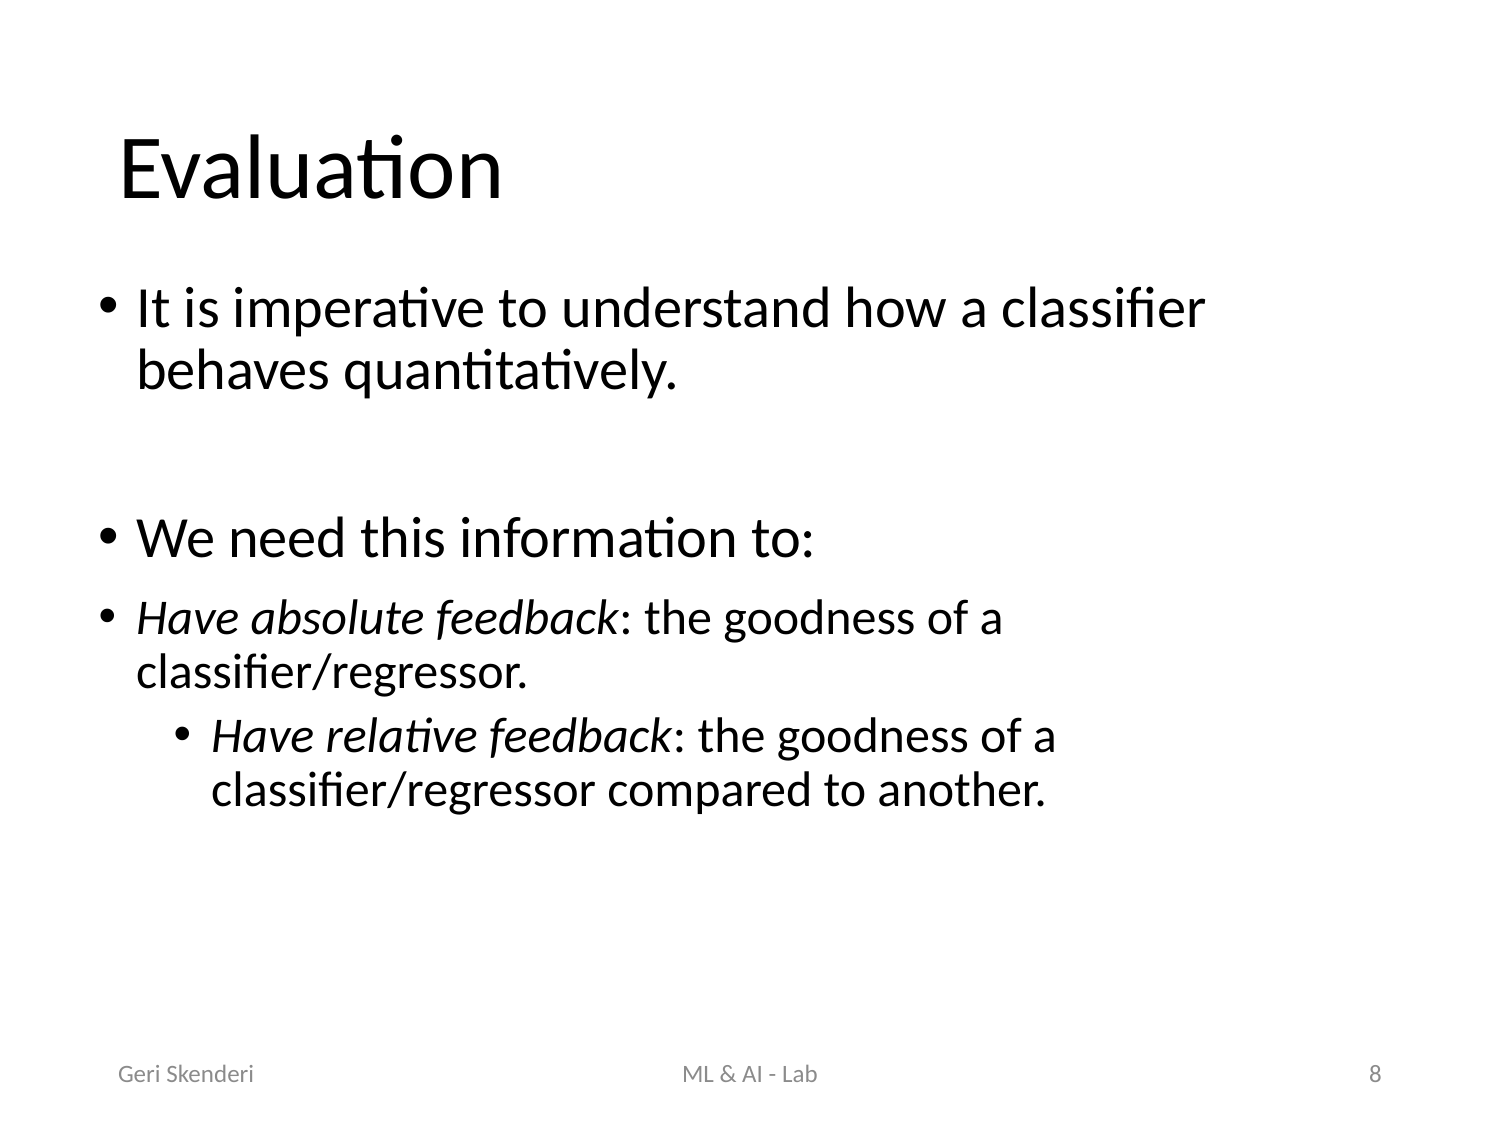

# Evaluation
It is imperative to understand how a classifier behaves quantitatively.

We need this information to:
Have absolute feedback: the goodness of a classifier/regressor.
Have relative feedback: the goodness of a classifier/regressor compared to another.
Geri Skenderi
ML & AI - Lab
8